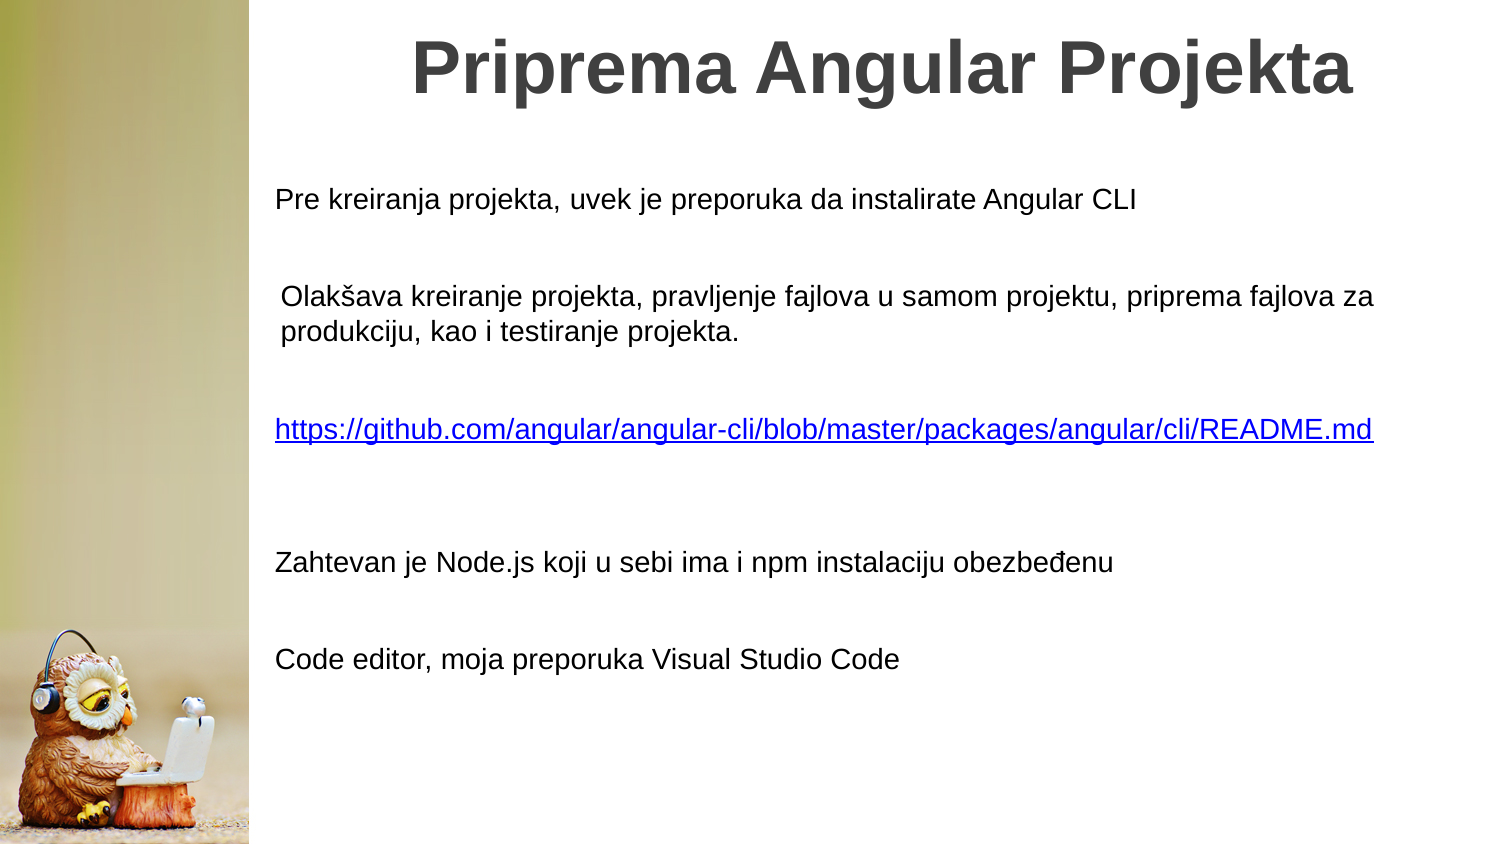

# Priprema Angular Projekta
Pre kreiranja projekta, uvek je preporuka da instalirate Angular CLI
Olakšava kreiranje projekta, pravljenje fajlova u samom projektu, priprema fajlova za
produkciju, kao i testiranje projekta.
https://github.com/angular/angular-cli/blob/master/packages/angular/cli/README.md

Zahtevan je Node.js koji u sebi ima i npm instalaciju obezbeđenu
Code editor, moja preporuka Visual Studio Code